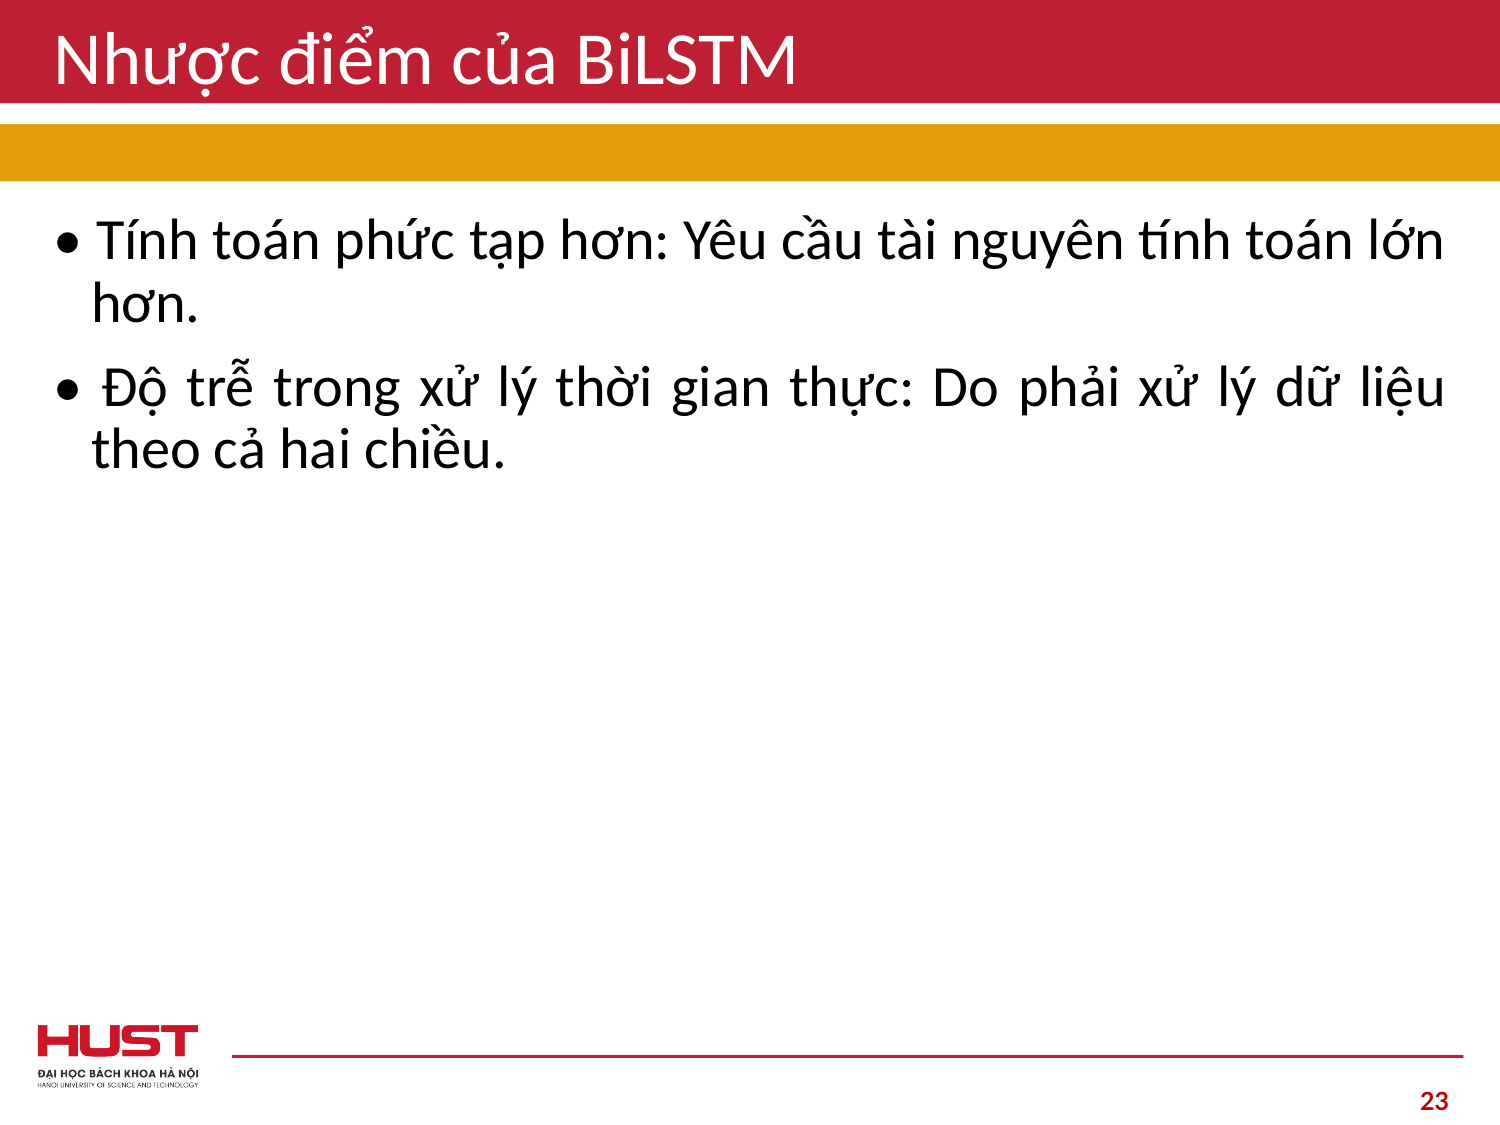

# Nhược điểm của BiLSTM
• Tính toán phức tạp hơn: Yêu cầu tài nguyên tính toán lớn hơn.
• Độ trễ trong xử lý thời gian thực: Do phải xử lý dữ liệu theo cả hai chiều.

23